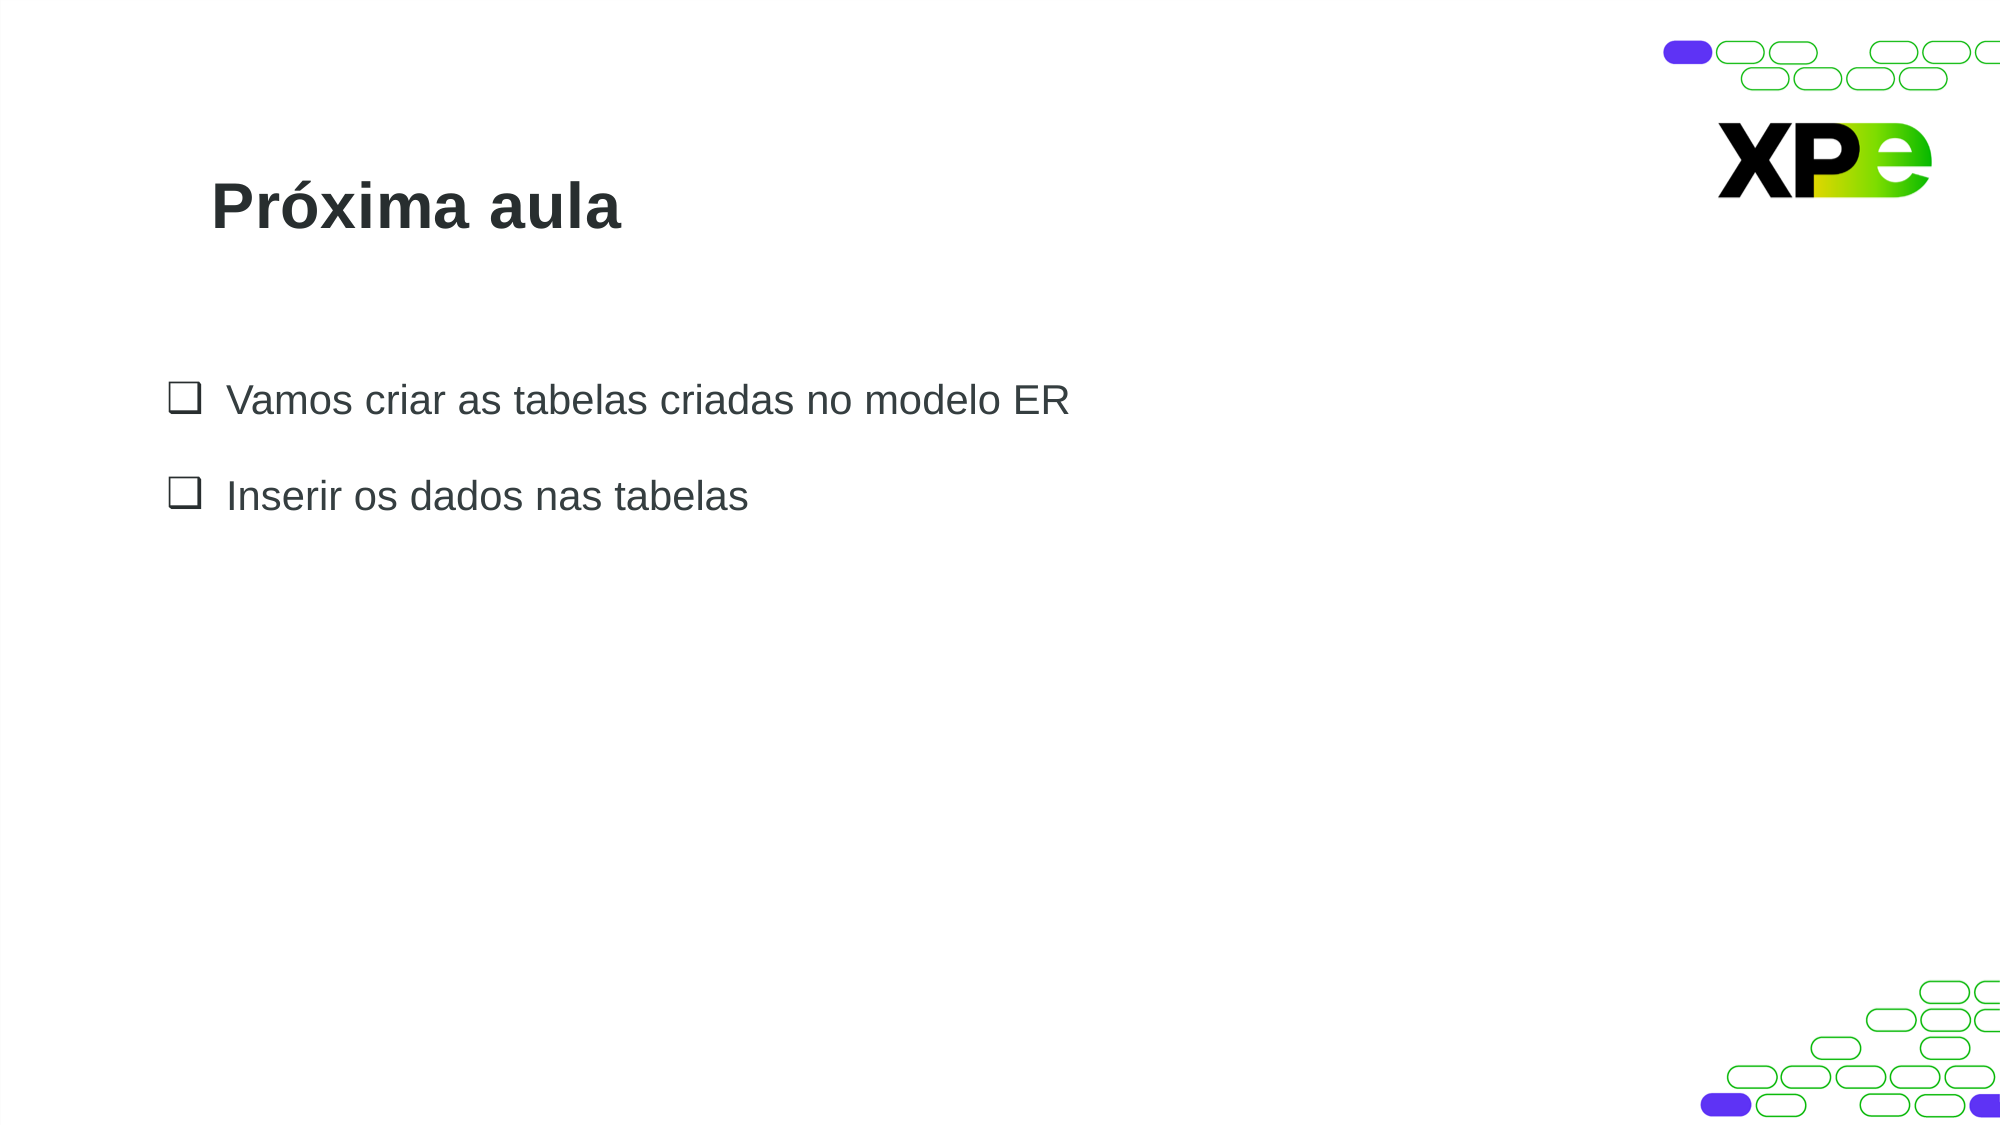

# Próxima aula
Vamos criar as tabelas criadas no modelo ER
Inserir os dados nas tabelas